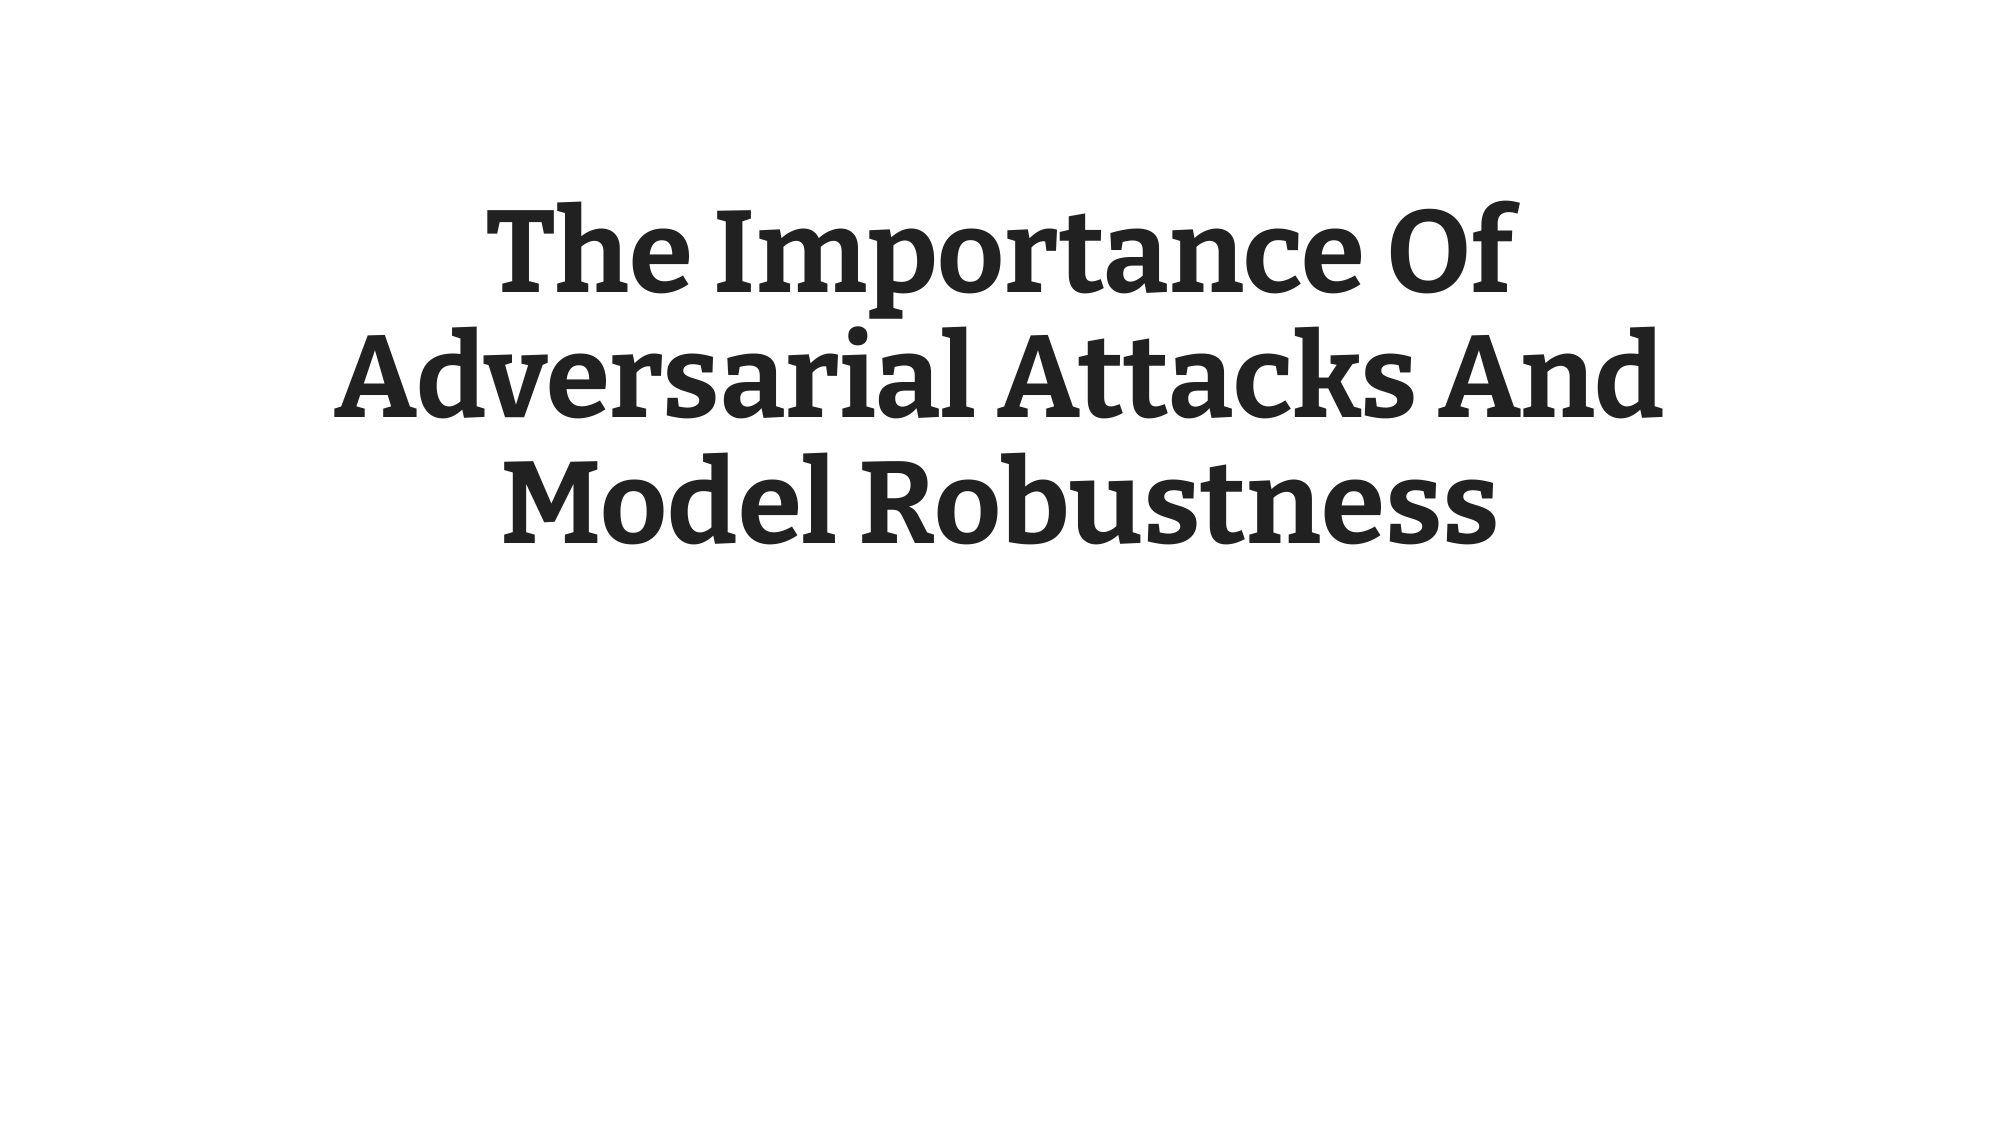

# The Importance Of Adversarial Attacks And Model Robustness